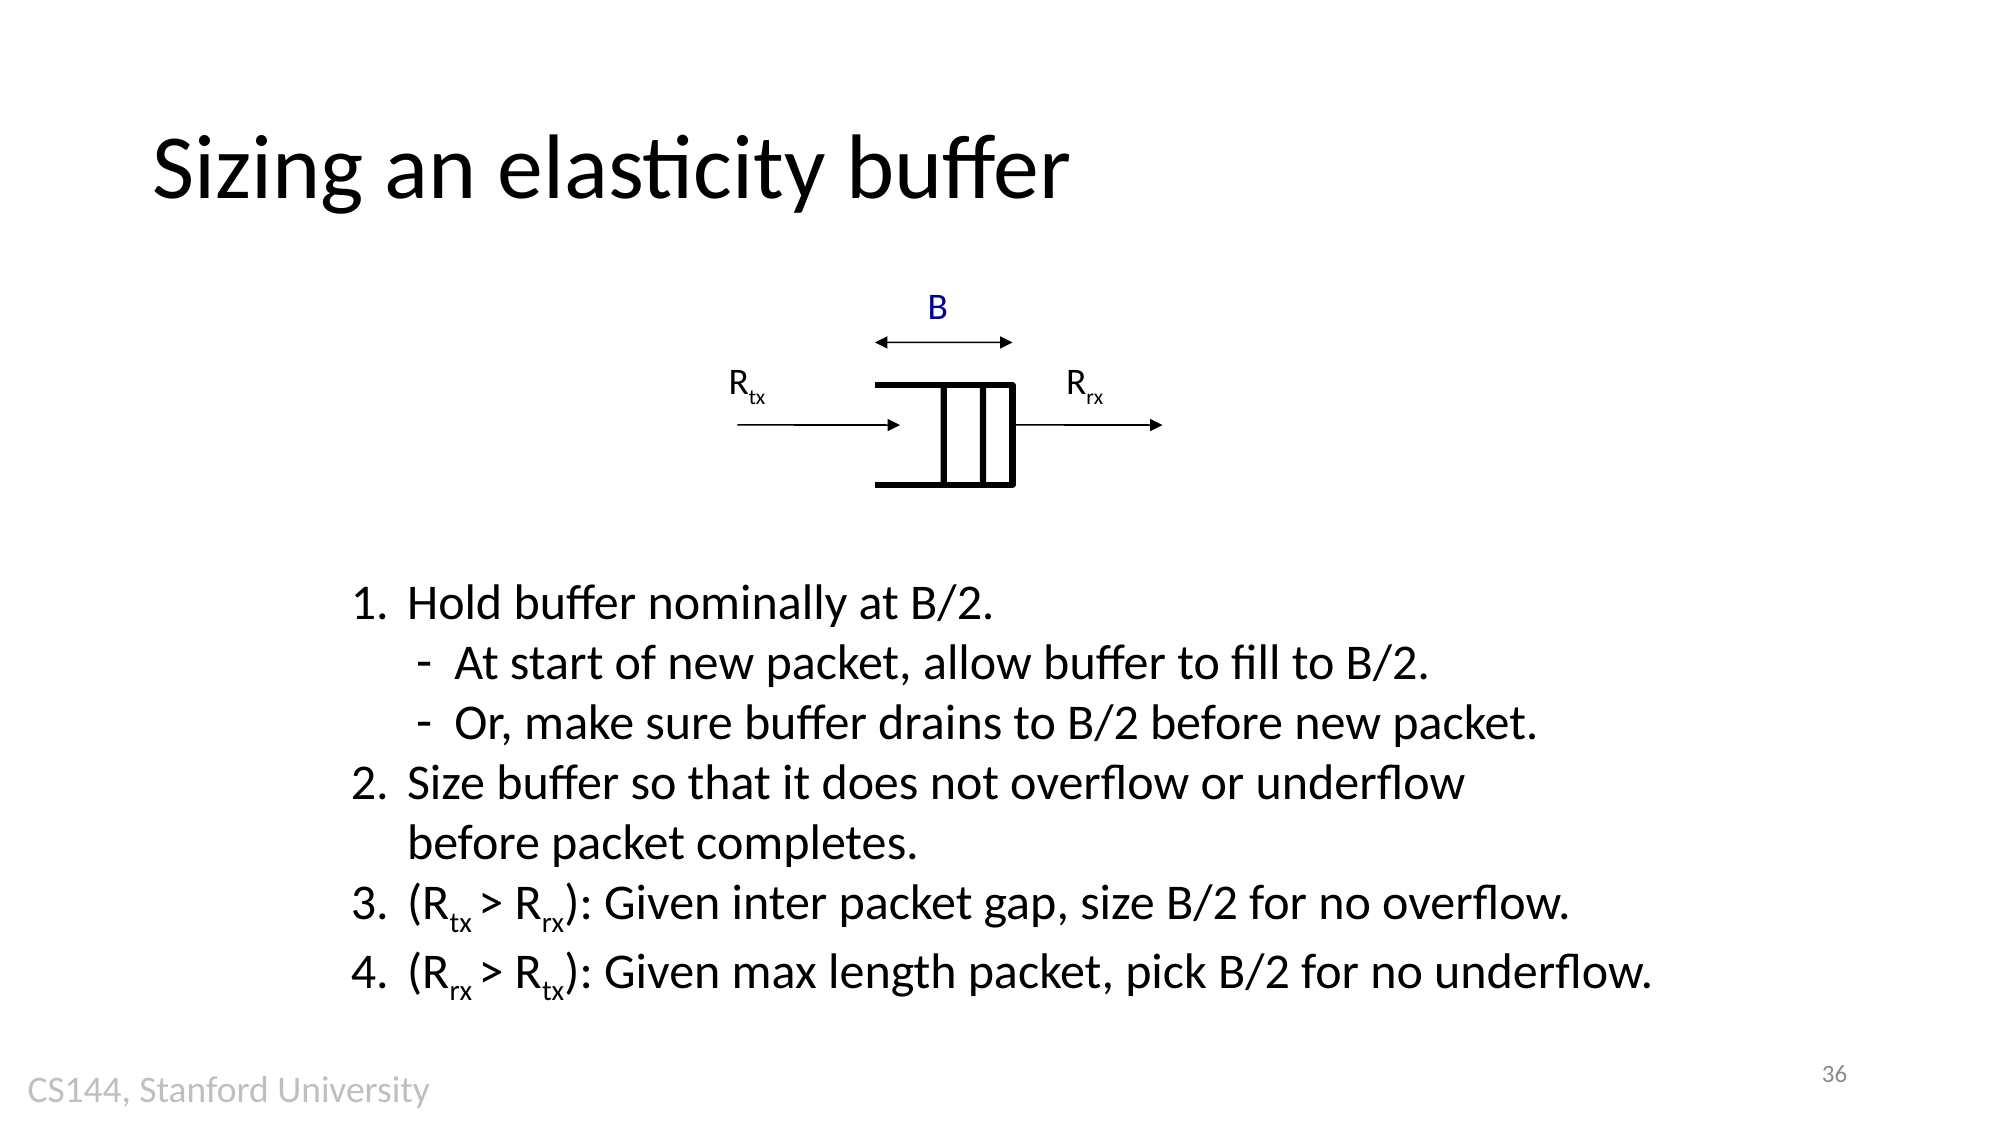

# Sizing an elasticity buffer
B

Rtx
Rrx

Hold buffer nominally at B/2.
At start of new packet, allow buffer to fill to B/2.
Or, make sure buffer drains to B/2 before new packet.
Size buffer so that it does not overflow or underflow
before packet completes.
(Rtx > Rrx): Given inter packet gap, size B/2 for no overflow.
(Rrx > Rtx): Given max length packet, pick B/2 for no underflow.

36